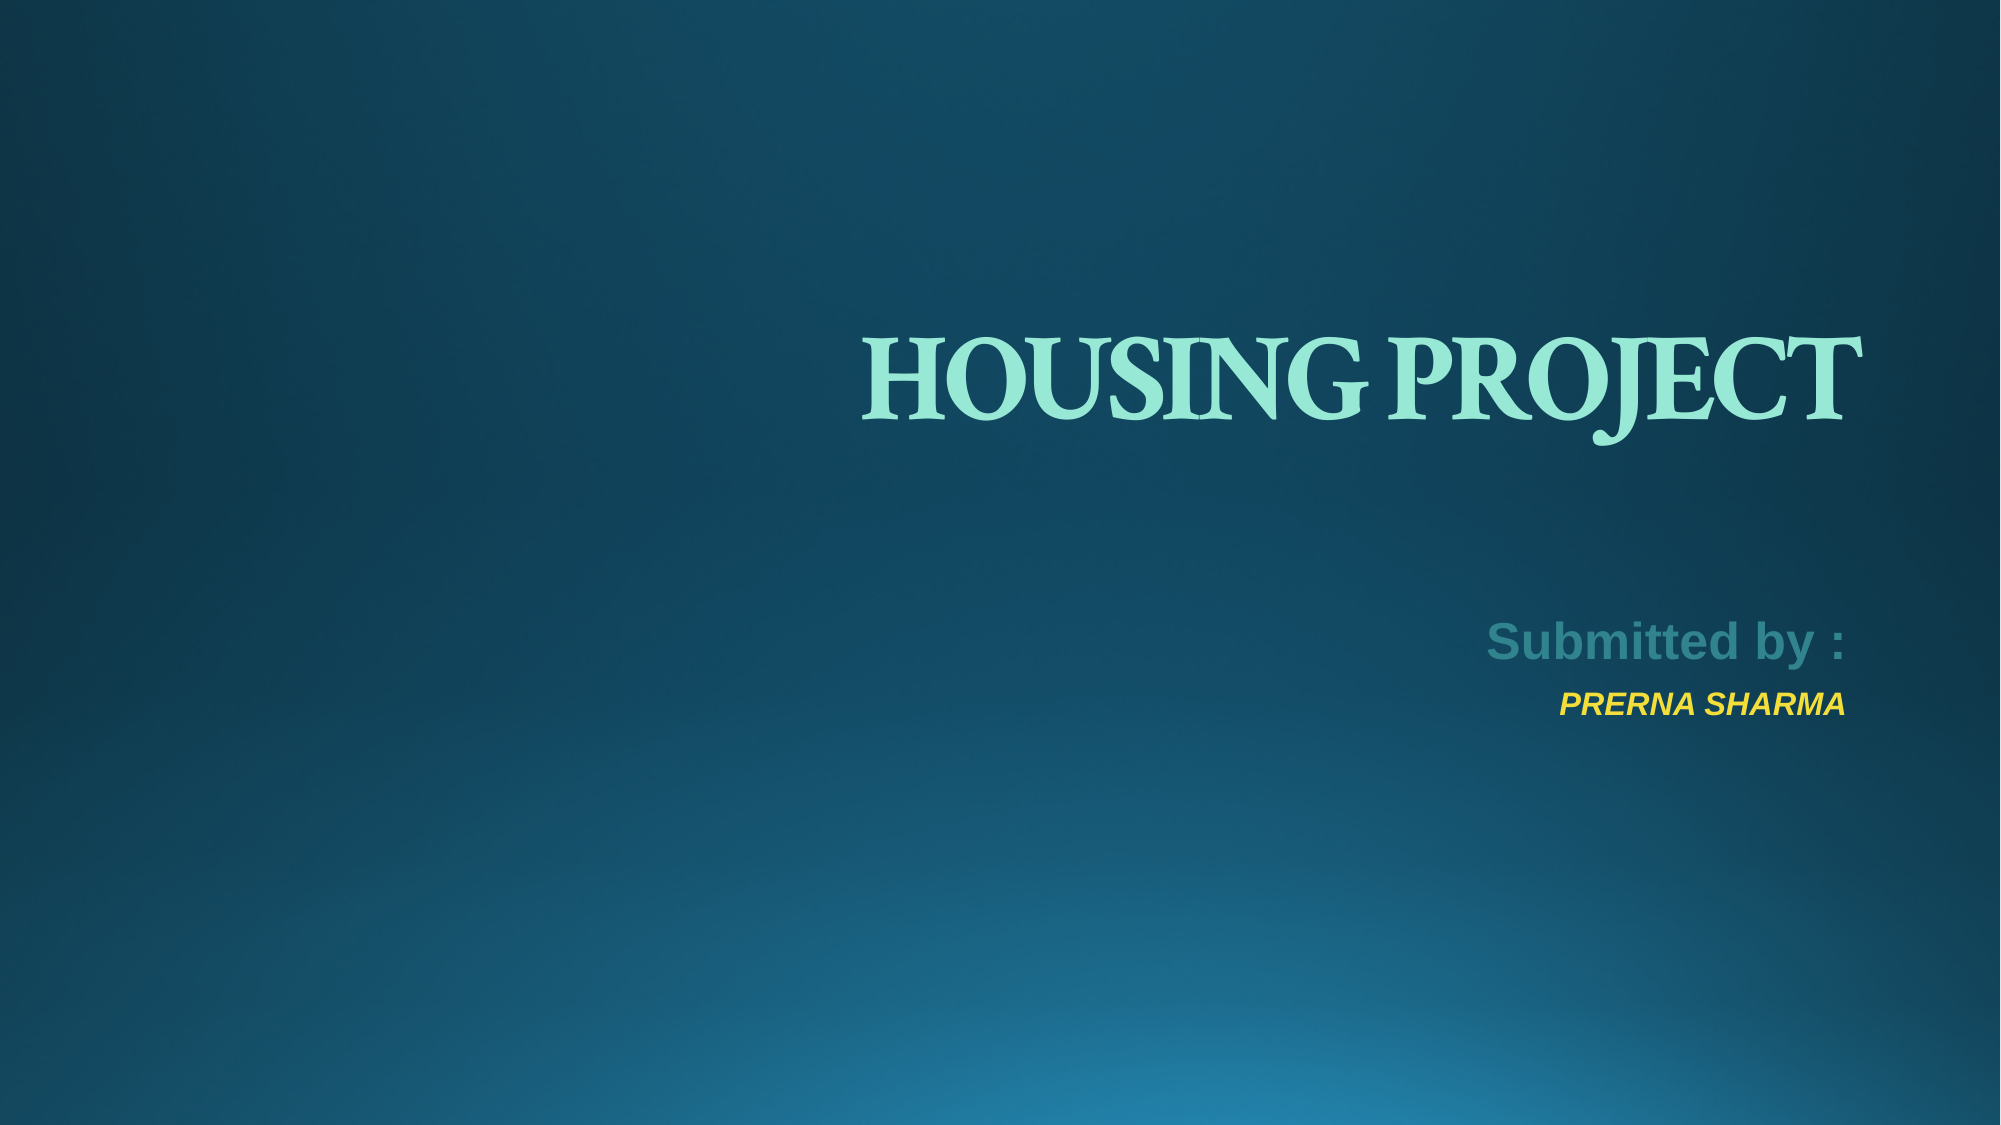

# HOUSING PROJECT
Submitted by :
PRERNA SHARMA